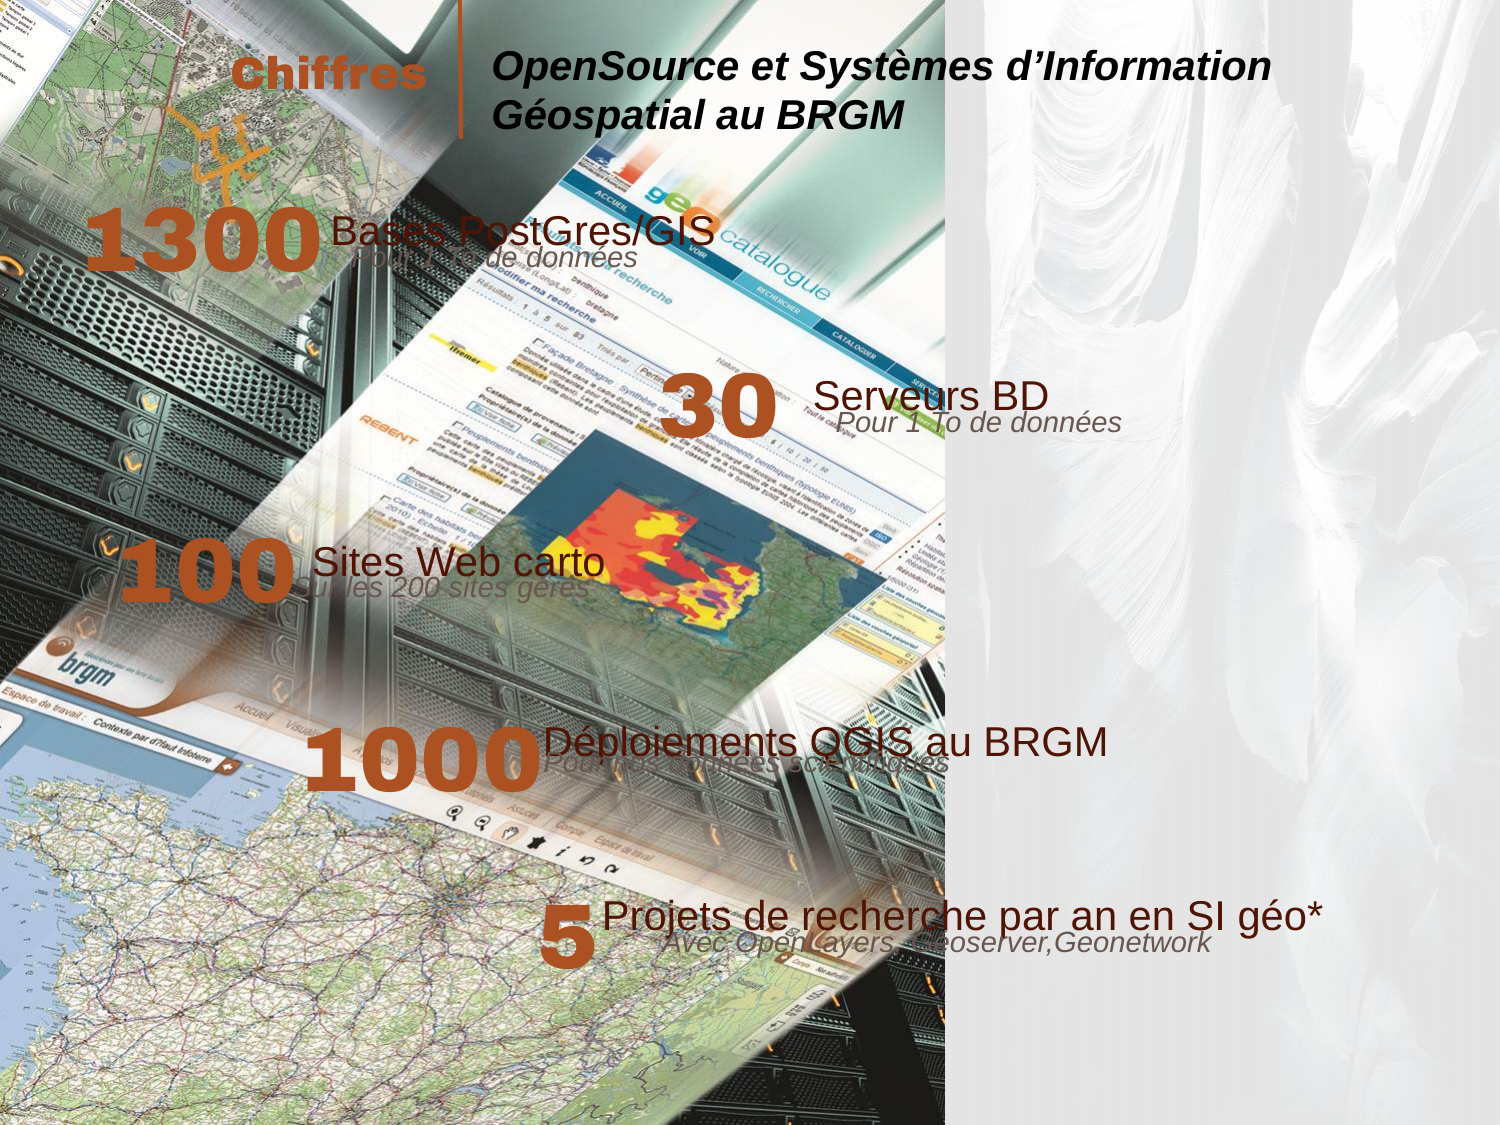

1300
Bases PostGres/GIS
Pour 1 To de données
30
Serveurs BD
Pour 1 To de données
100
Sites Web carto
Sur les 200 sites gérés
1000
Déploiements QGIS au BRGM
Pour nos données scientifiques
5
Projets de recherche par an en SI géo*
Avec OpenLayers, Géoserver,Geonetwork